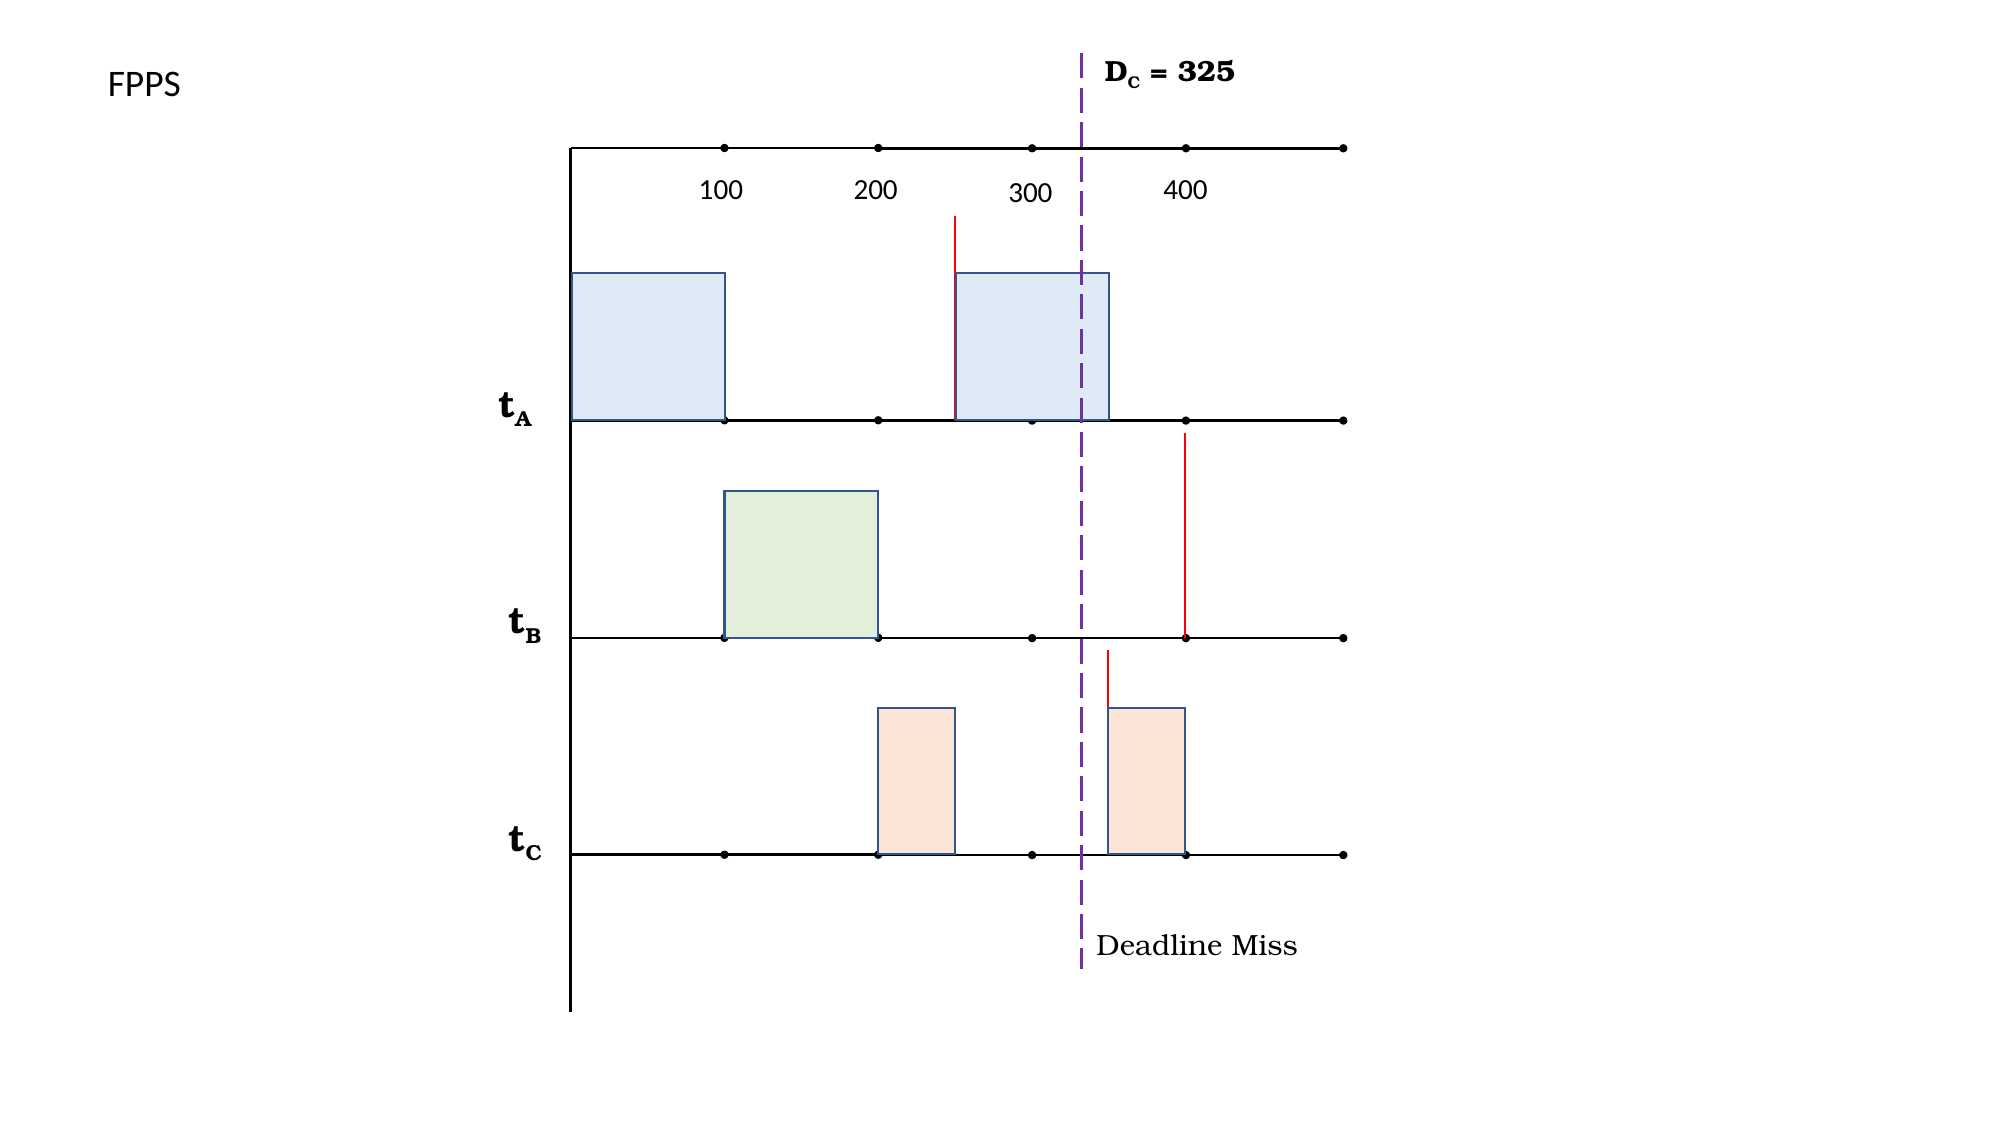

DC = 325
FPPS
200
100
400
300

tA

tB

tC
Deadline Miss